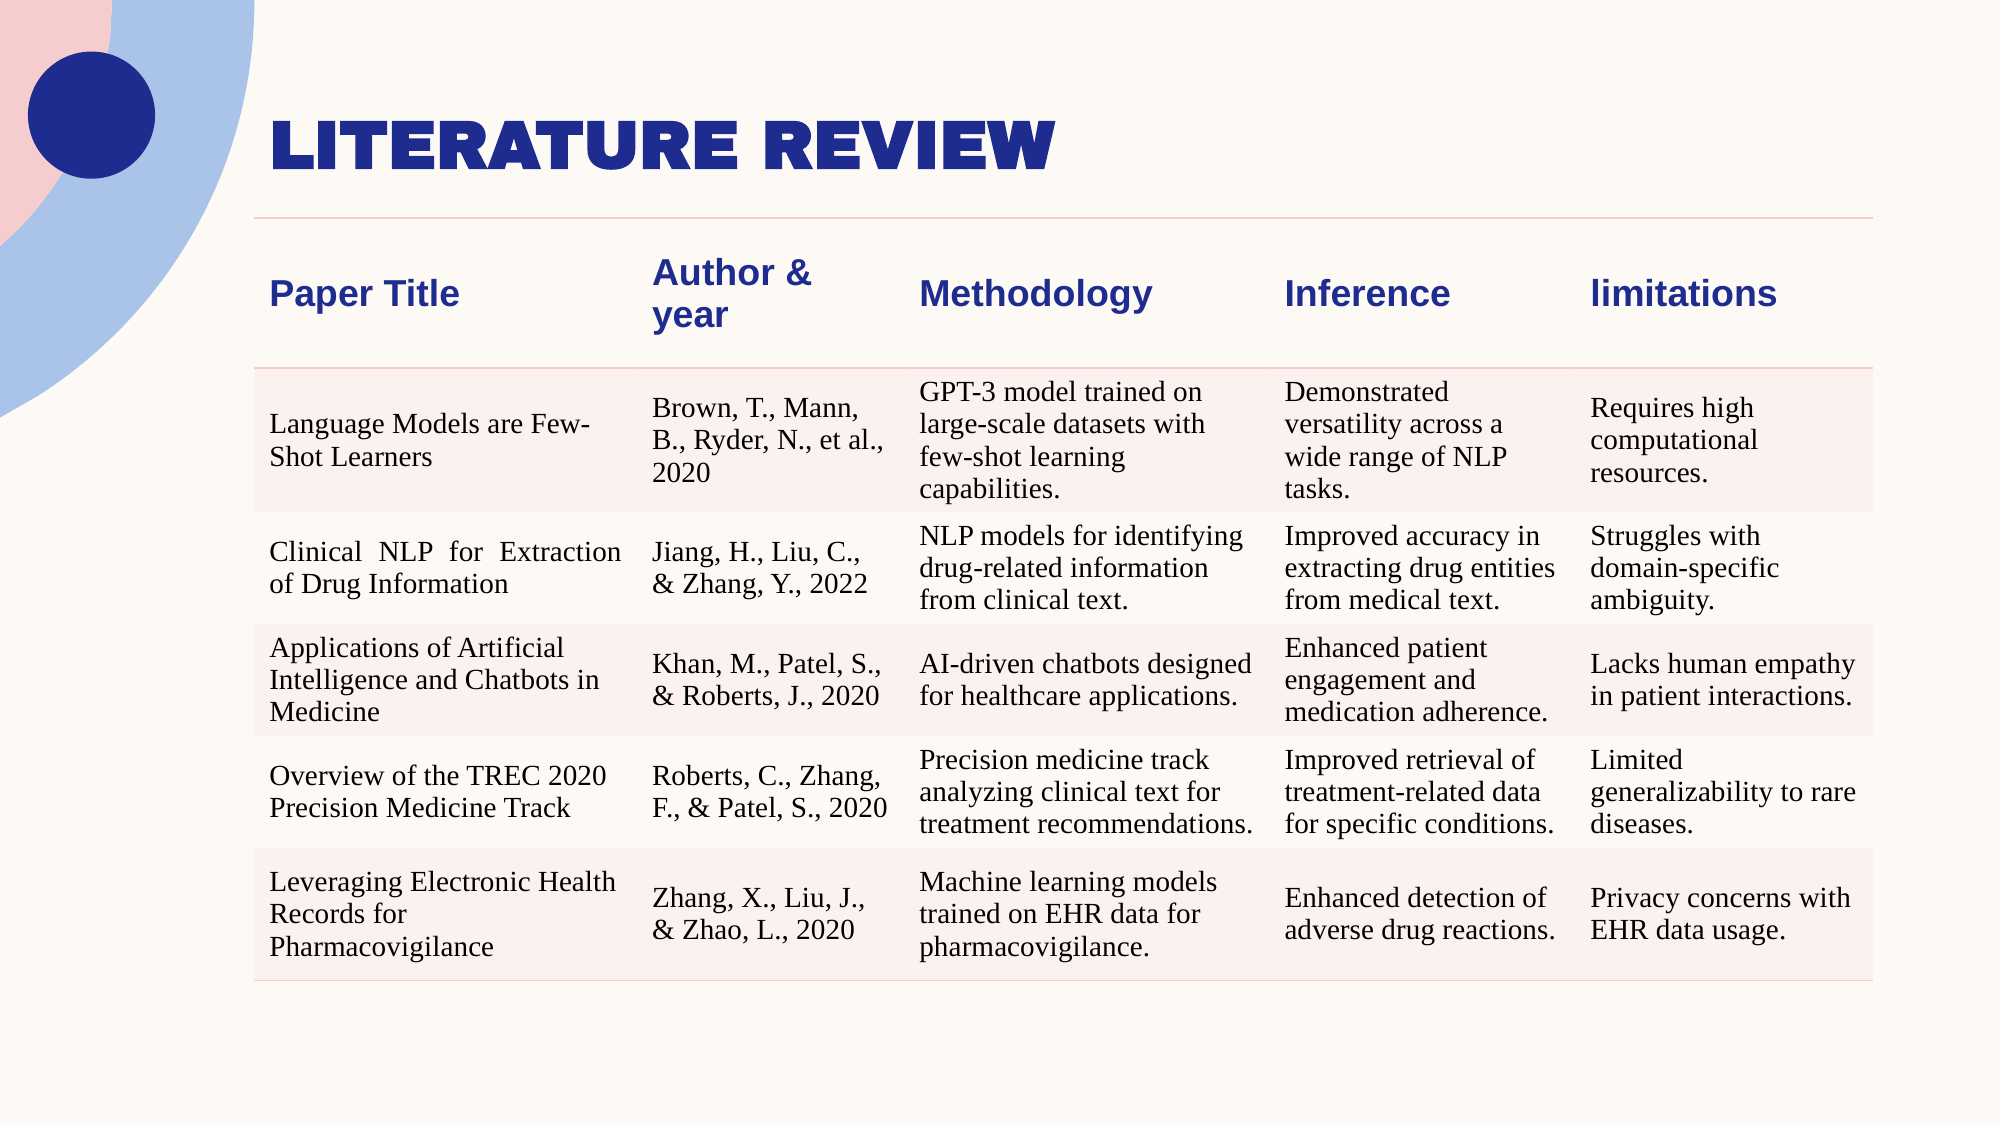

# Literature Review
9
| Paper Title | Author & year | Methodology | Inference | limitations |
| --- | --- | --- | --- | --- |
| Language Models are Few-Shot Learners | Brown, T., Mann, B., Ryder, N., et al., 2020 | GPT-3 model trained on large-scale datasets with few-shot learning capabilities. | Demonstrated versatility across a wide range of NLP tasks. | Requires high computational resources. |
| Clinical NLP for Extraction of Drug Information | Jiang, H., Liu, C., & Zhang, Y., 2022 | NLP models for identifying drug-related information from clinical text. | Improved accuracy in extracting drug entities from medical text. | Struggles with domain-specific ambiguity. |
| Applications of Artificial Intelligence and Chatbots in Medicine | Khan, M., Patel, S., & Roberts, J., 2020 | AI-driven chatbots designed for healthcare applications. | Enhanced patient engagement and medication adherence. | Lacks human empathy in patient interactions. |
| Overview of the TREC 2020 Precision Medicine Track | Roberts, C., Zhang, F., & Patel, S., 2020 | Precision medicine track analyzing clinical text for treatment recommendations. | Improved retrieval of treatment-related data for specific conditions. | Limited generalizability to rare diseases. |
| Leveraging Electronic Health Records for Pharmacovigilance | Zhang, X., Liu, J., & Zhao, L., 2020 | Machine learning models trained on EHR data for pharmacovigilance. | Enhanced detection of adverse drug reactions. | Privacy concerns with EHR data usage. |